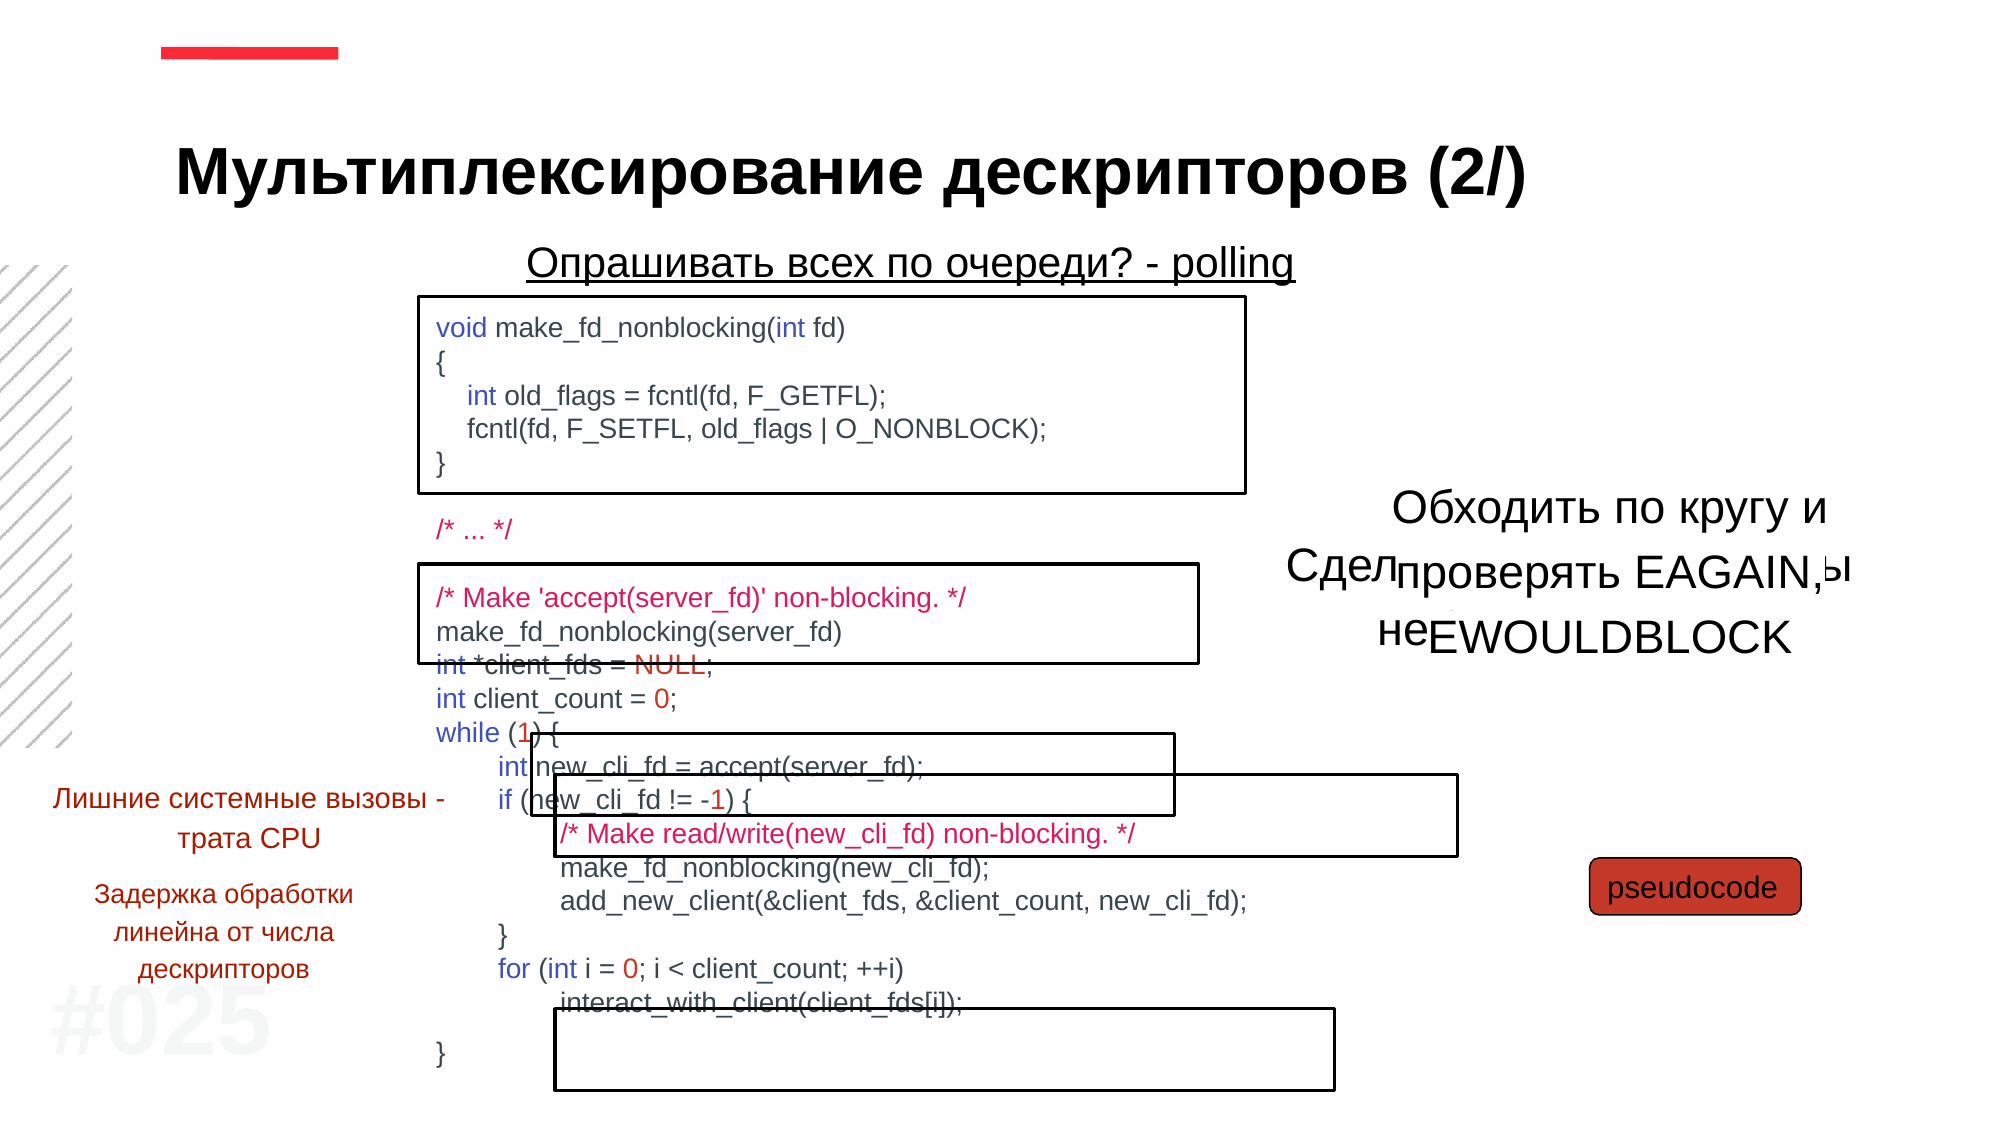

Мультиплексирование дескрипторов (2/)
Опрашивать всех по очереди? - polling
void make_fd_nonblocking(int fd)
{
    int old_flags = fcntl(fd, F_GETFL);
    fcntl(fd, F_SETFL, old_flags | O_NONBLOCK);
}

/* ... */

/* Make 'accept(server_fd)' non-blocking. */
make_fd_nonblocking(server_fd)
int *client_fds = NULL;
int client_count = 0;
while (1) {
        int new_cli_fd = accept(server_fd);
        if (new_cli_fd != -1) {
                /* Make read/write(new_cli_fd) non-blocking. */
                make_fd_nonblocking(new_cli_fd);
                add_new_client(&client_fds, &client_count, new_cli_fd);
        }
        for (int i = 0; i < client_count; ++i)
                interact_with_client(client_fds[i]);
}

Обходить по кругу и проверять EAGAIN, EWOULDBLOCK
Сделать все дескрипторы неблокирующими

Лишние системные вызовы - трата CPU

Задержка обработки линейна от числа дескрипторов
pseudocode
#025